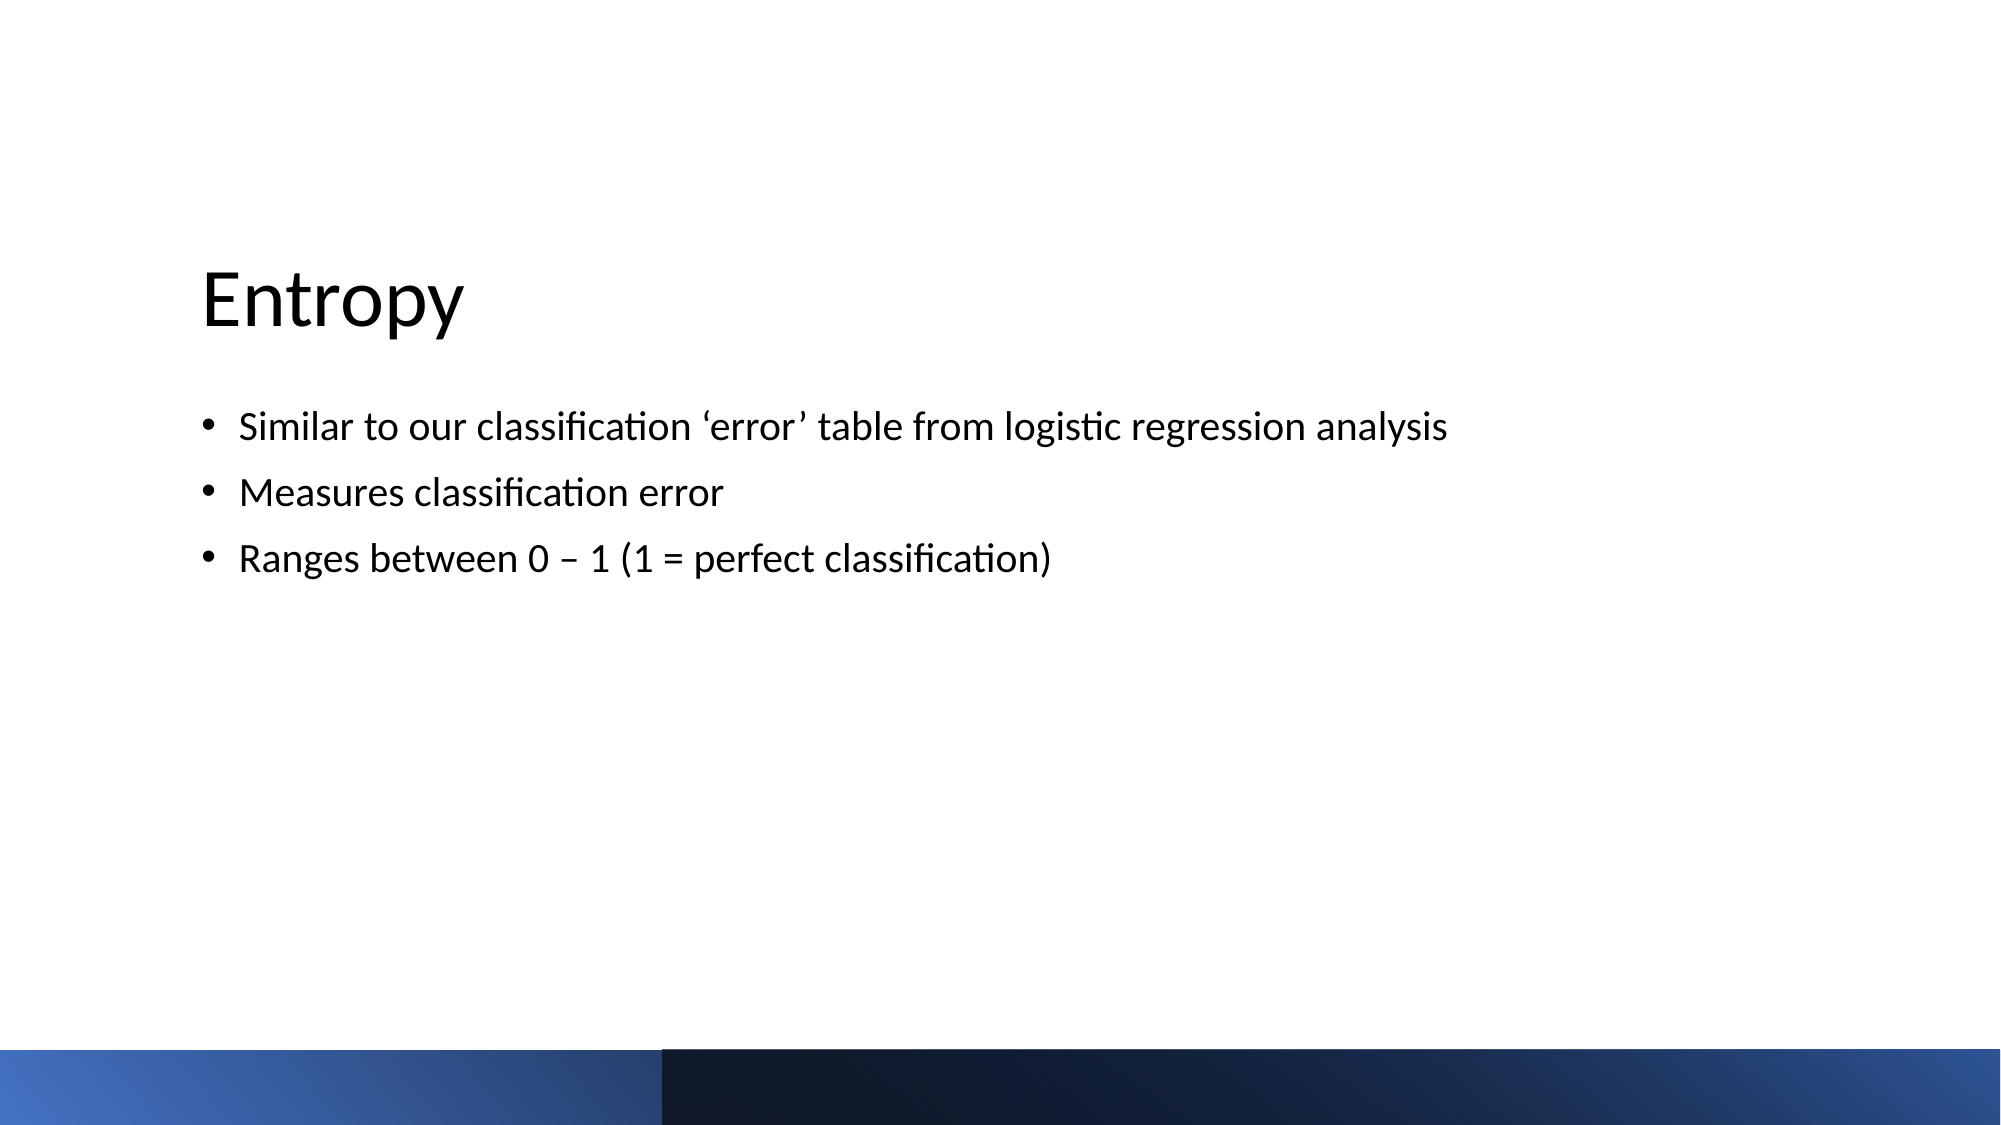

# Entropy
Similar to our classification ‘error’ table from logistic regression analysis
Measures classification error
Ranges between 0 – 1 (1 = perfect classification)